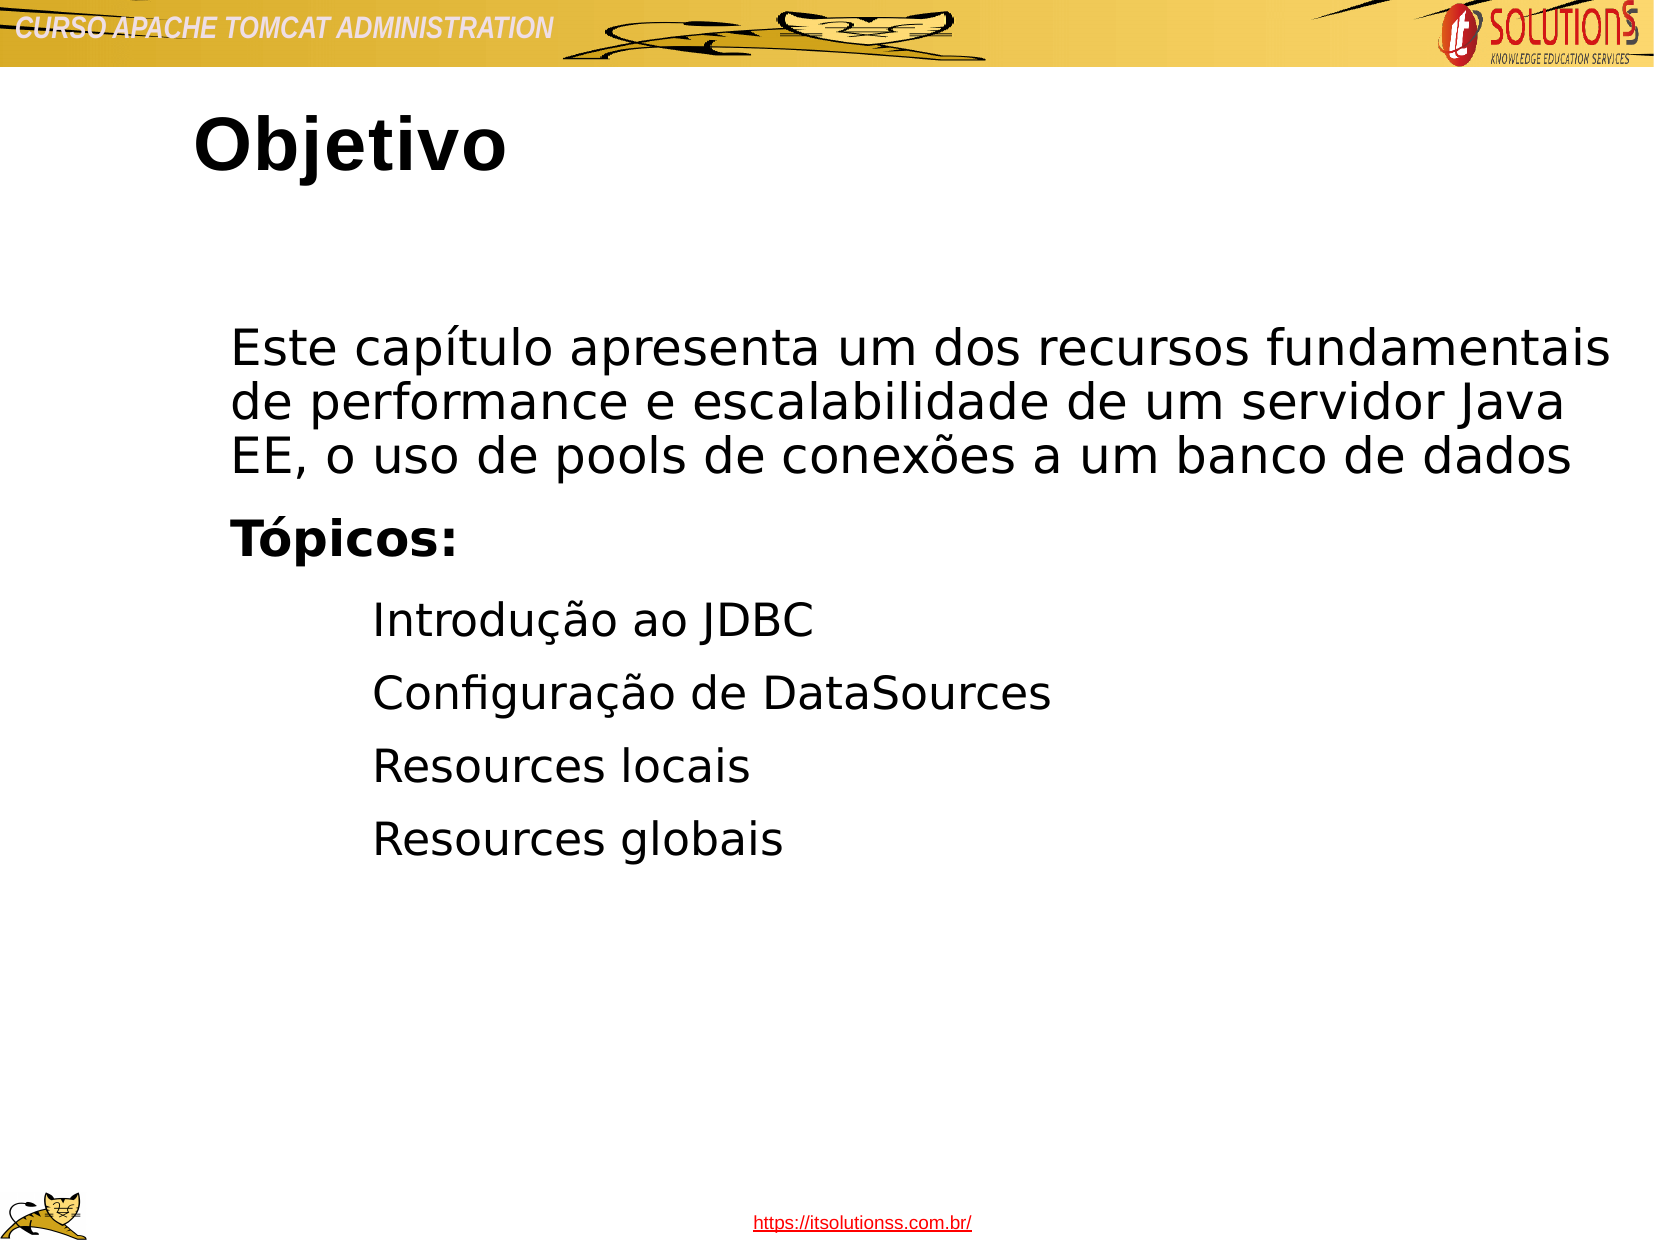

Objetivo
Este capítulo apresenta um dos recursos fundamentais de performance e escalabilidade de um servidor Java EE, o uso de pools de conexões a um banco de dados
Tópicos:
Introdução ao JDBC
Configuração de DataSources
Resources locais
Resources globais